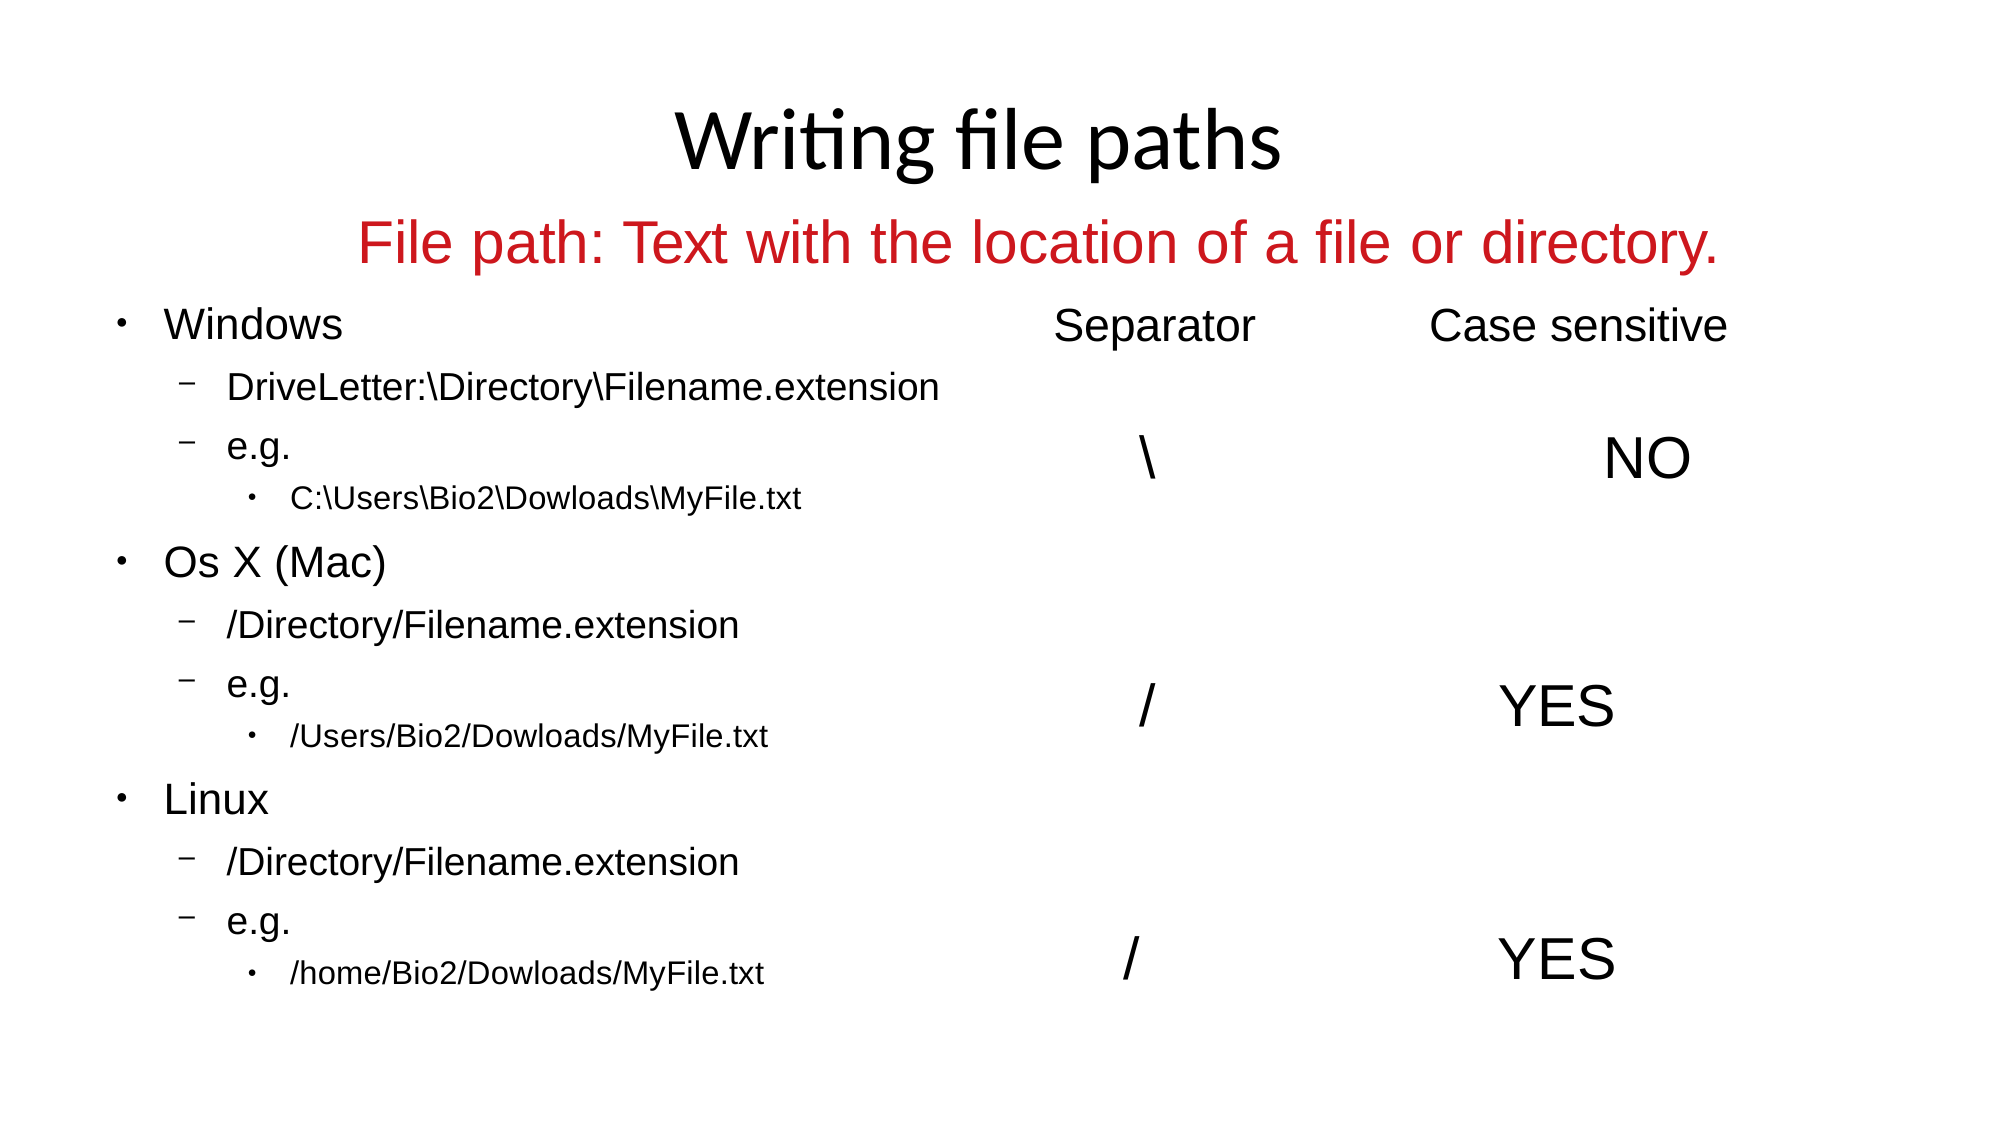

# Writing file paths
File path: Text with the location of a file or directory.
Separator	Case sensitive

\	NO
Windows
●
DriveLetter:\Directory\Filename.extension
e.g.
C:\Users\Bio2\Dowloads\MyFile.txt
●
Os X (Mac)
●
/Directory/Filename.extension
e.g.
YES
/
/Users/Bio2/Dowloads/MyFile.txt
●
Linux
/Directory/Filename.extension
e.g.
●
YES
/
/home/Bio2/Dowloads/MyFile.txt
●